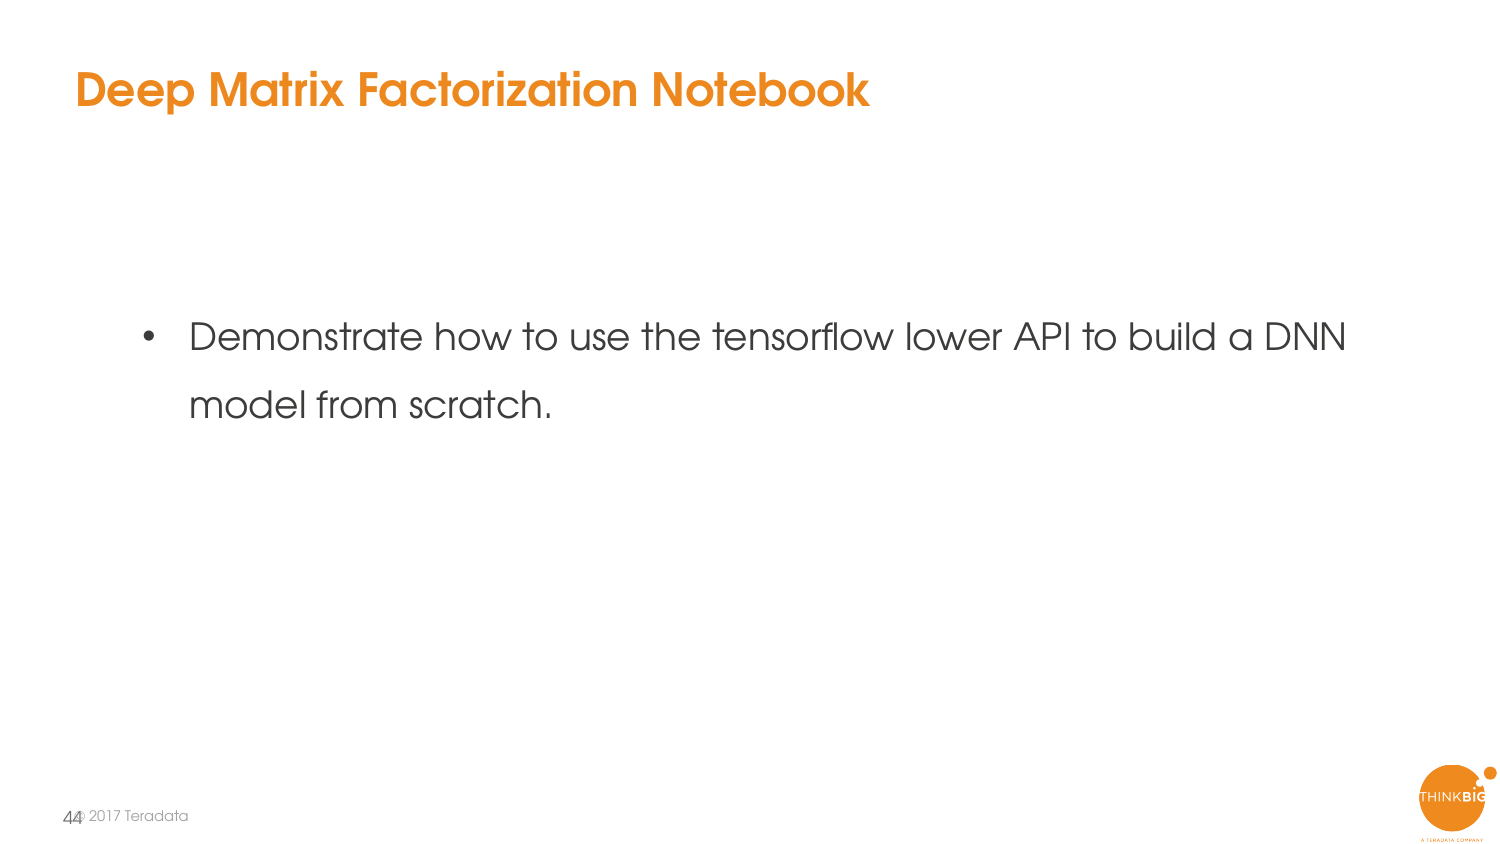

# Deep Matrix Factorization Notebook
Demonstrate how to use the tensorflow lower API to build a DNN model from scratch.

© 2017 Teradata